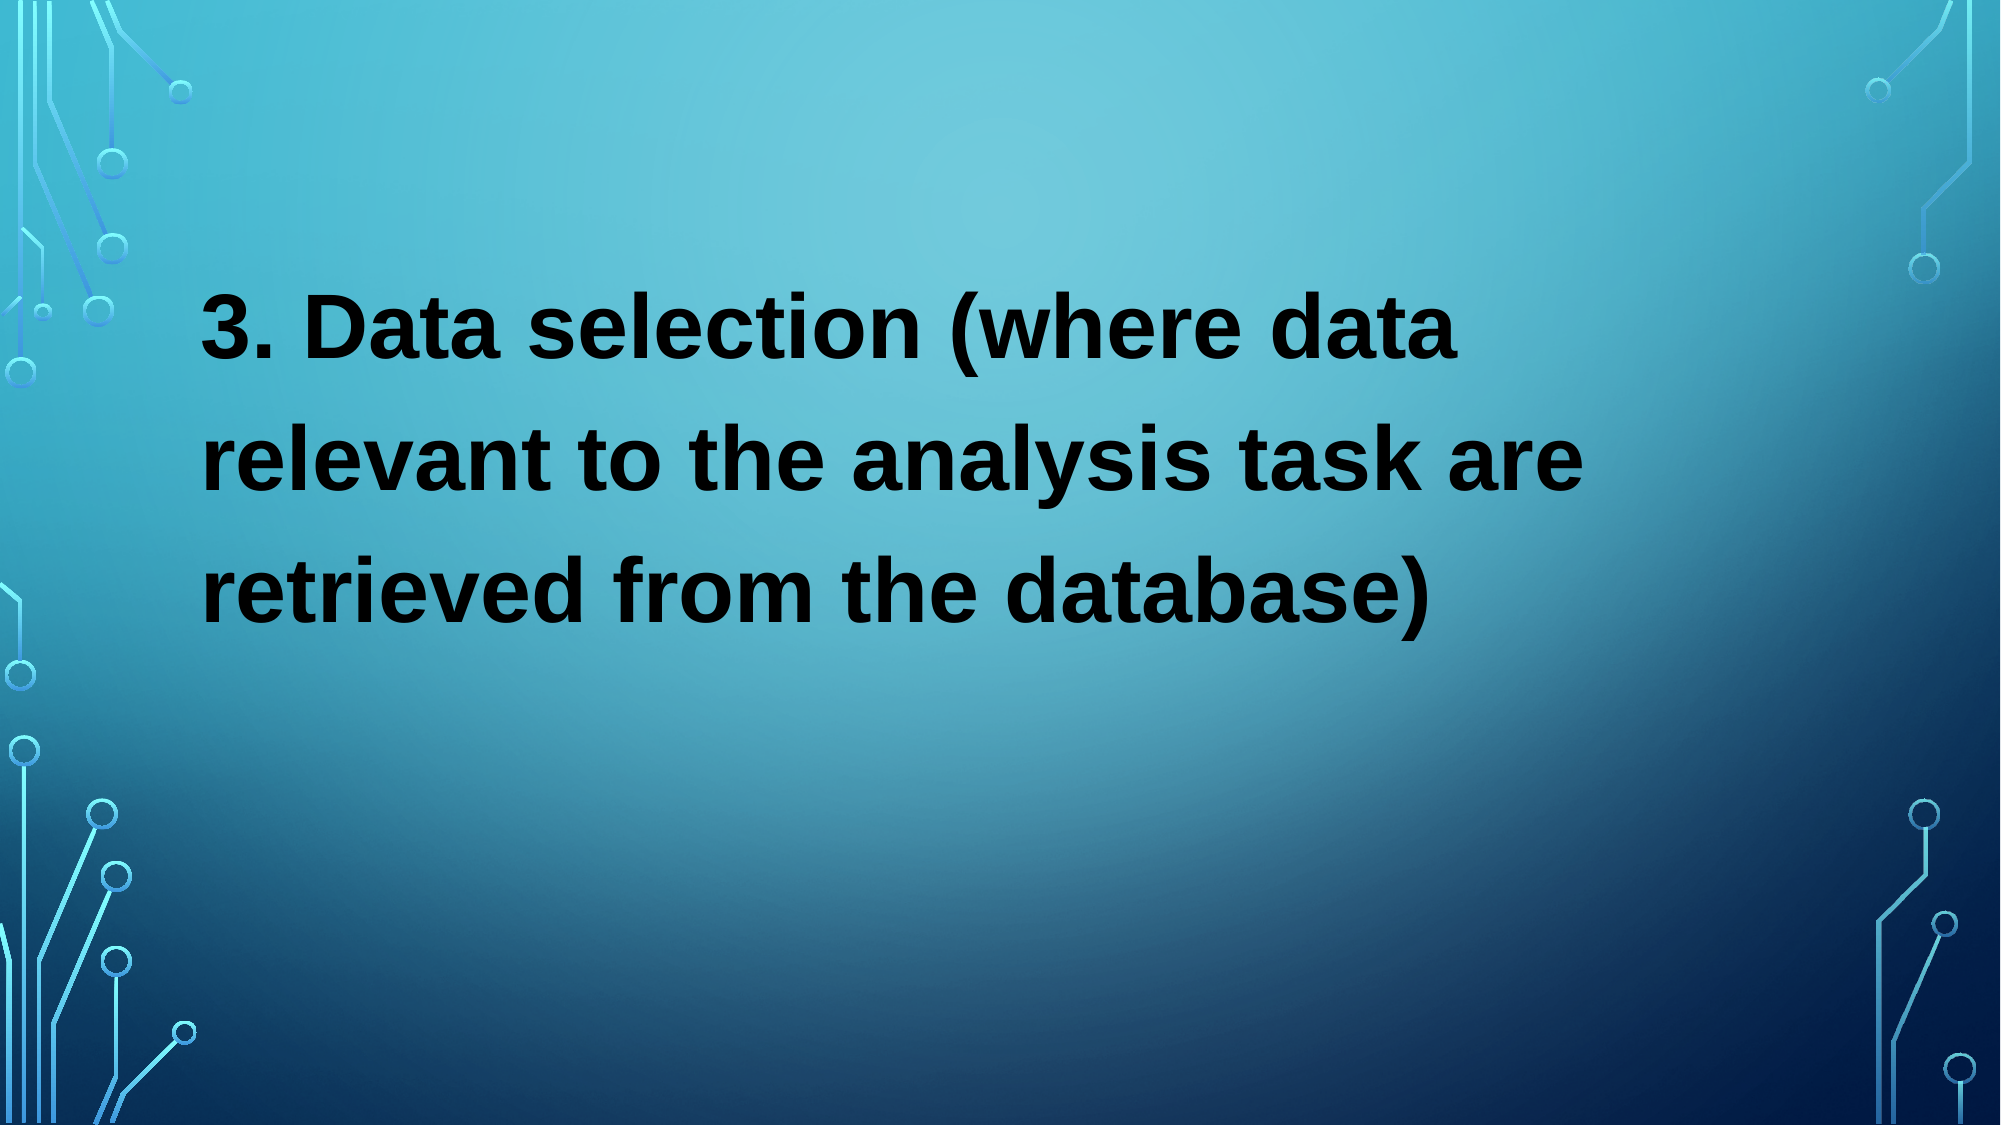

3. Data selection (where data relevant to the analysis task are retrieved from the database)